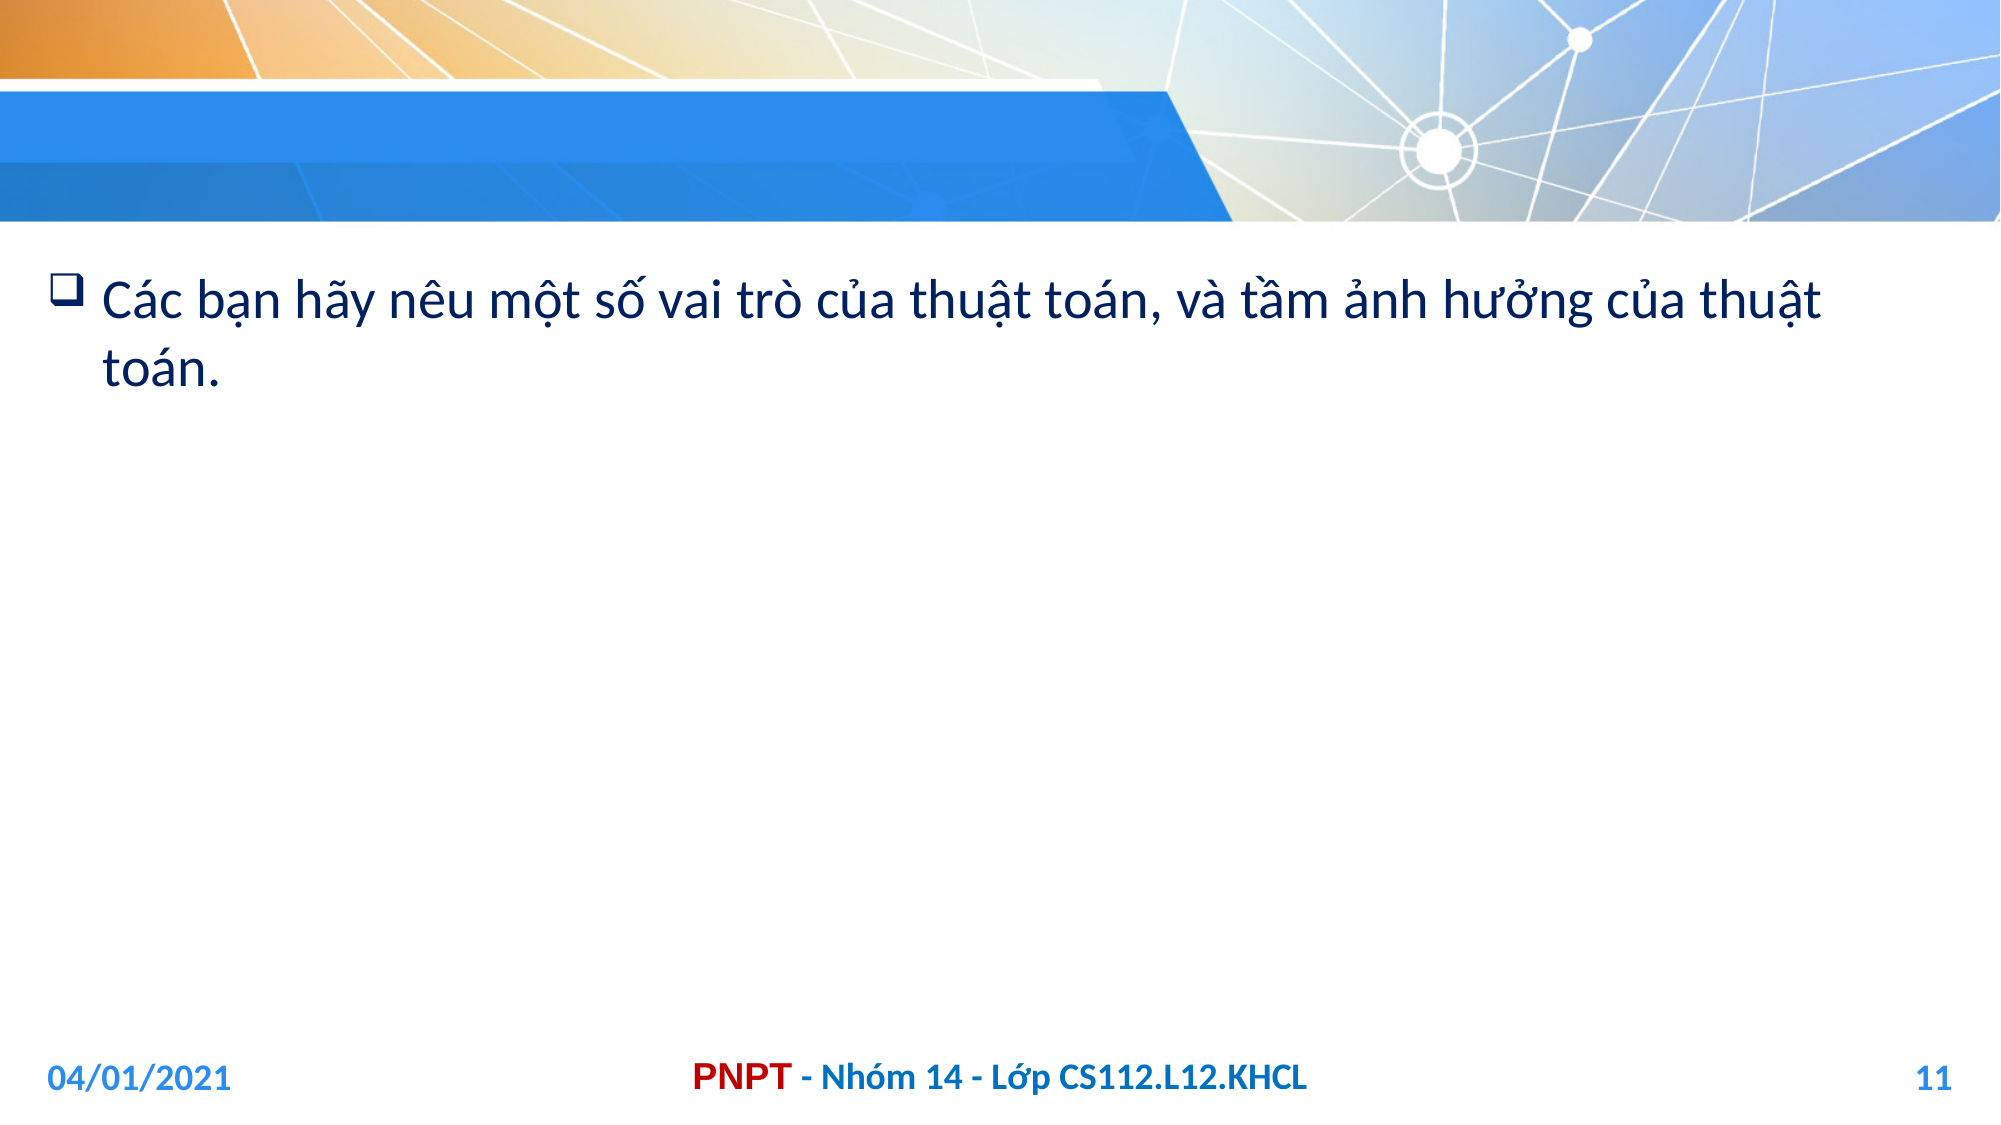

#
Các bạn hãy nêu một số vai trò của thuật toán, và tầm ảnh hưởng của thuật toán.
04/01/2021
11